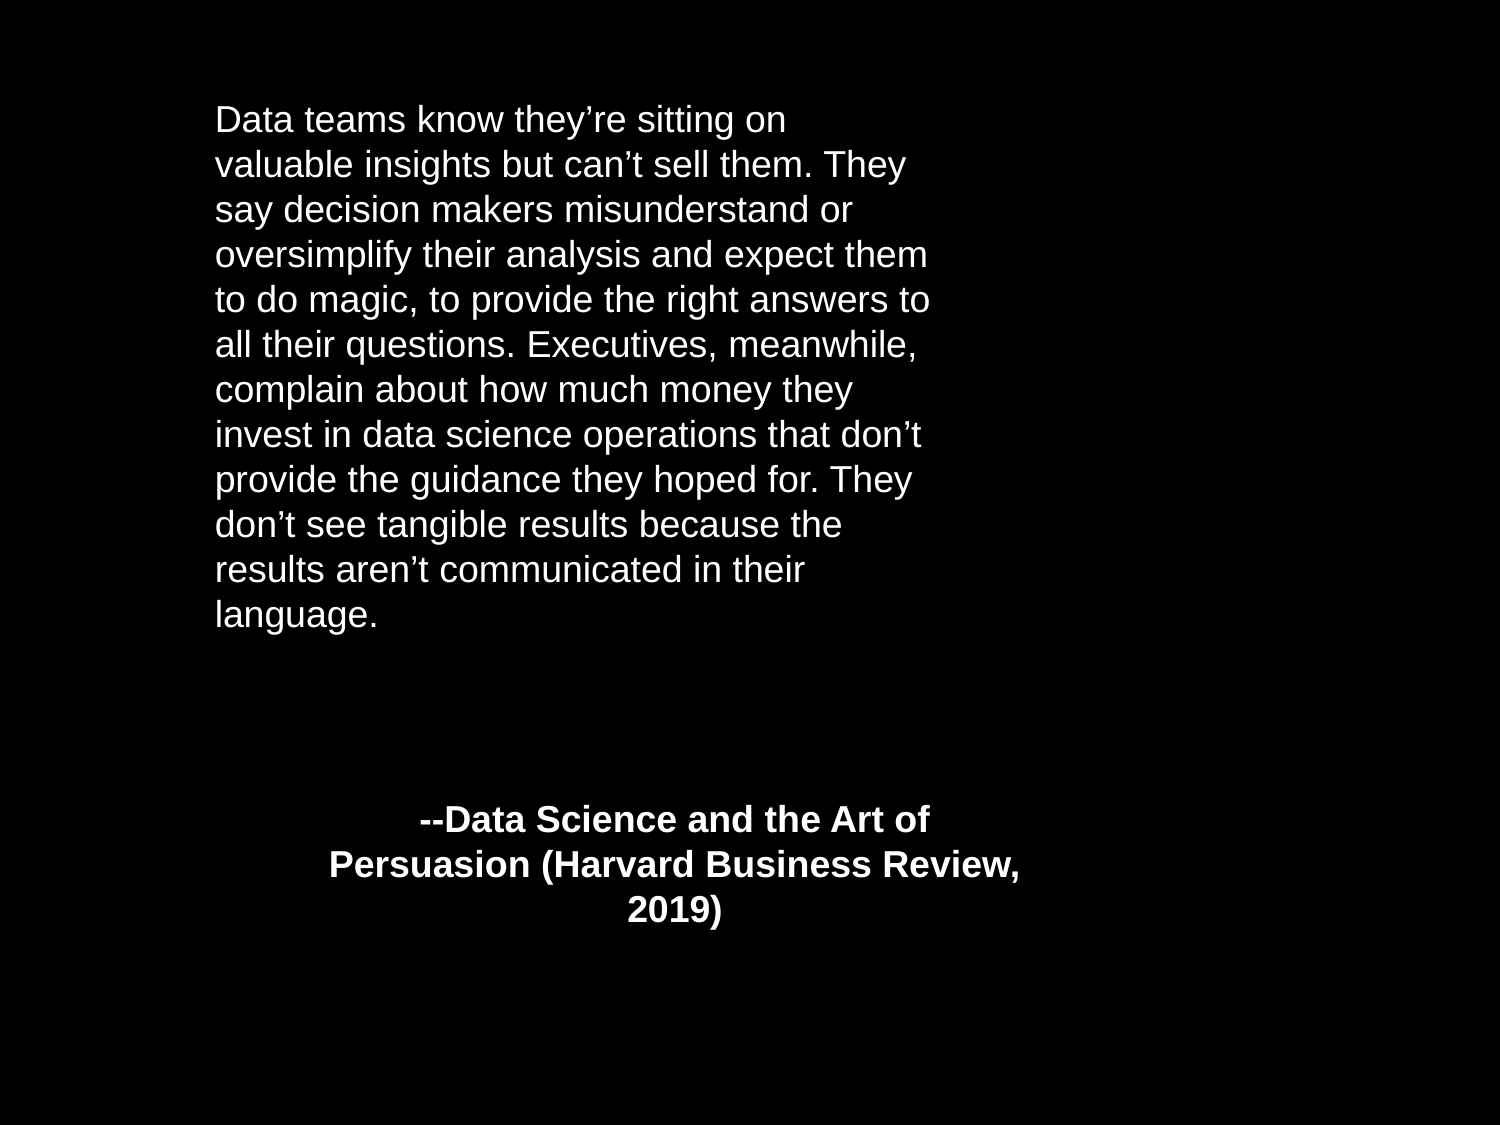

Data teams know they’re sitting on valuable insights but can’t sell them. They say decision makers misunderstand or oversimplify their analysis and expect them to do magic, to provide the right answers to all their questions. Executives, meanwhile, complain about how much money they invest in data science operations that don’t provide the guidance they hoped for. They don’t see tangible results because the results aren’t communicated in their language.
--Data Science and the Art of Persuasion (Harvard Business Review, 2019)